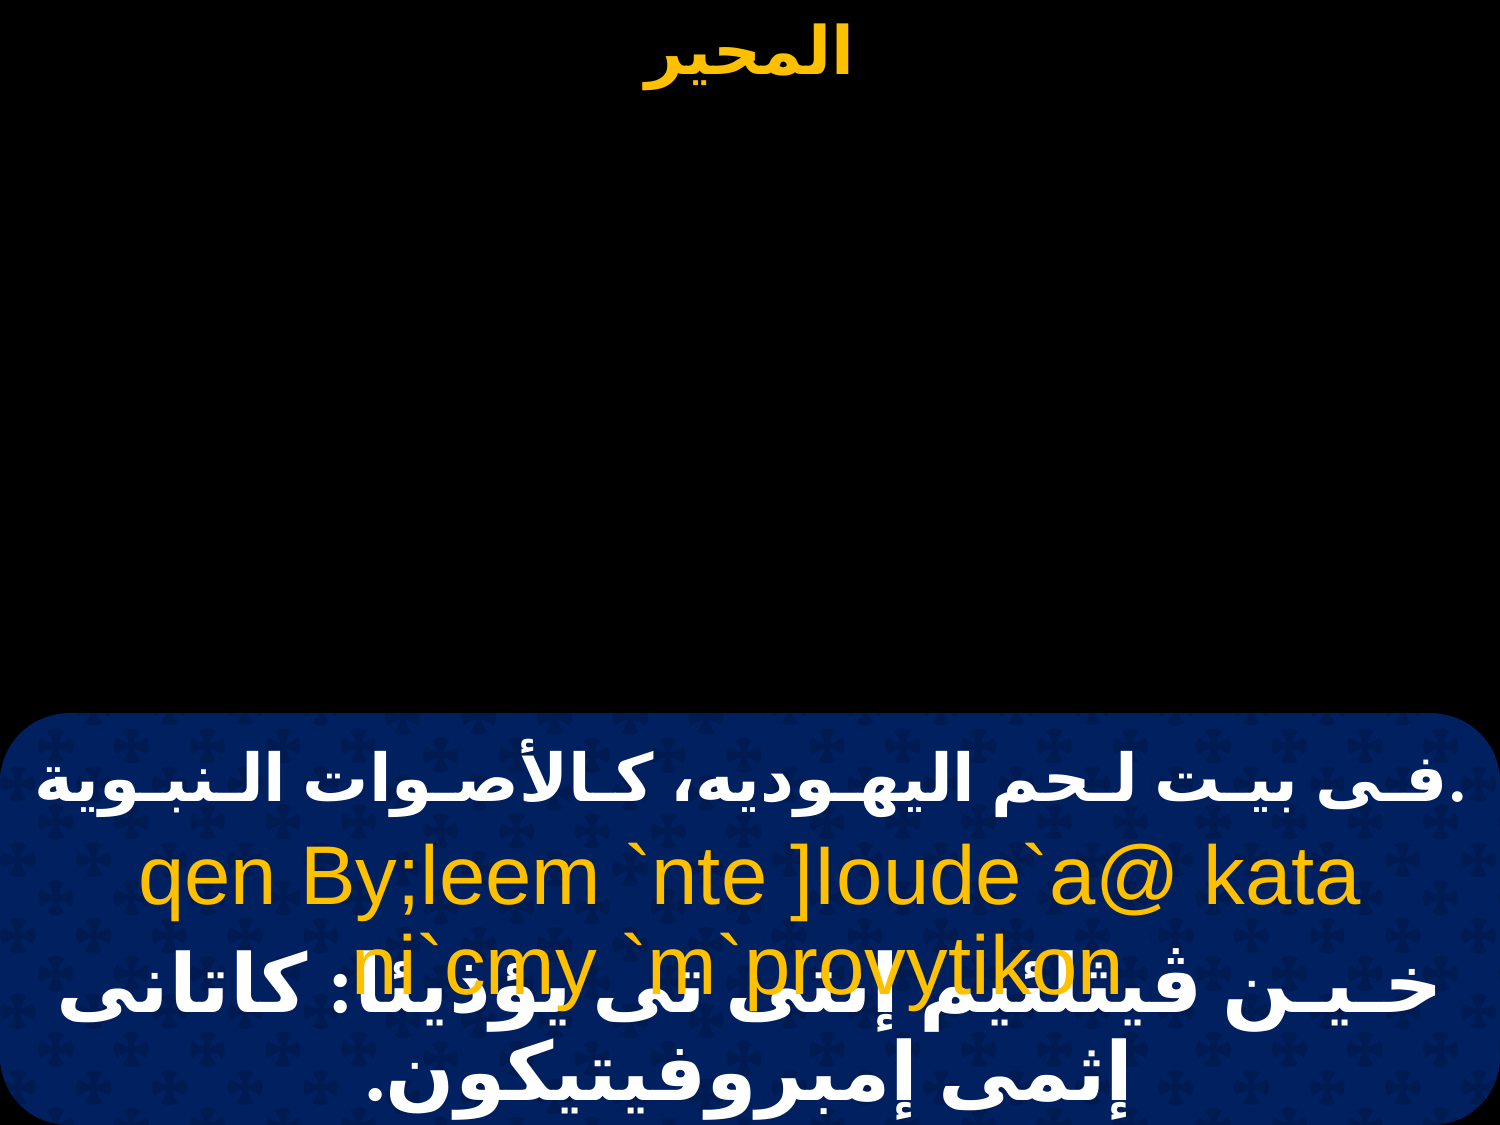

فـى بيـت لـحم اليهـوديه، كـالأصـوات الـنبـوية.
qen By;leem `nte ]Ioude`a@ kata ni`cmy `m`provytikon
خـيـن ڤيثلئيم إنتى تى يؤذيئا: كاتانى إثمى إمبروفيتيكون.